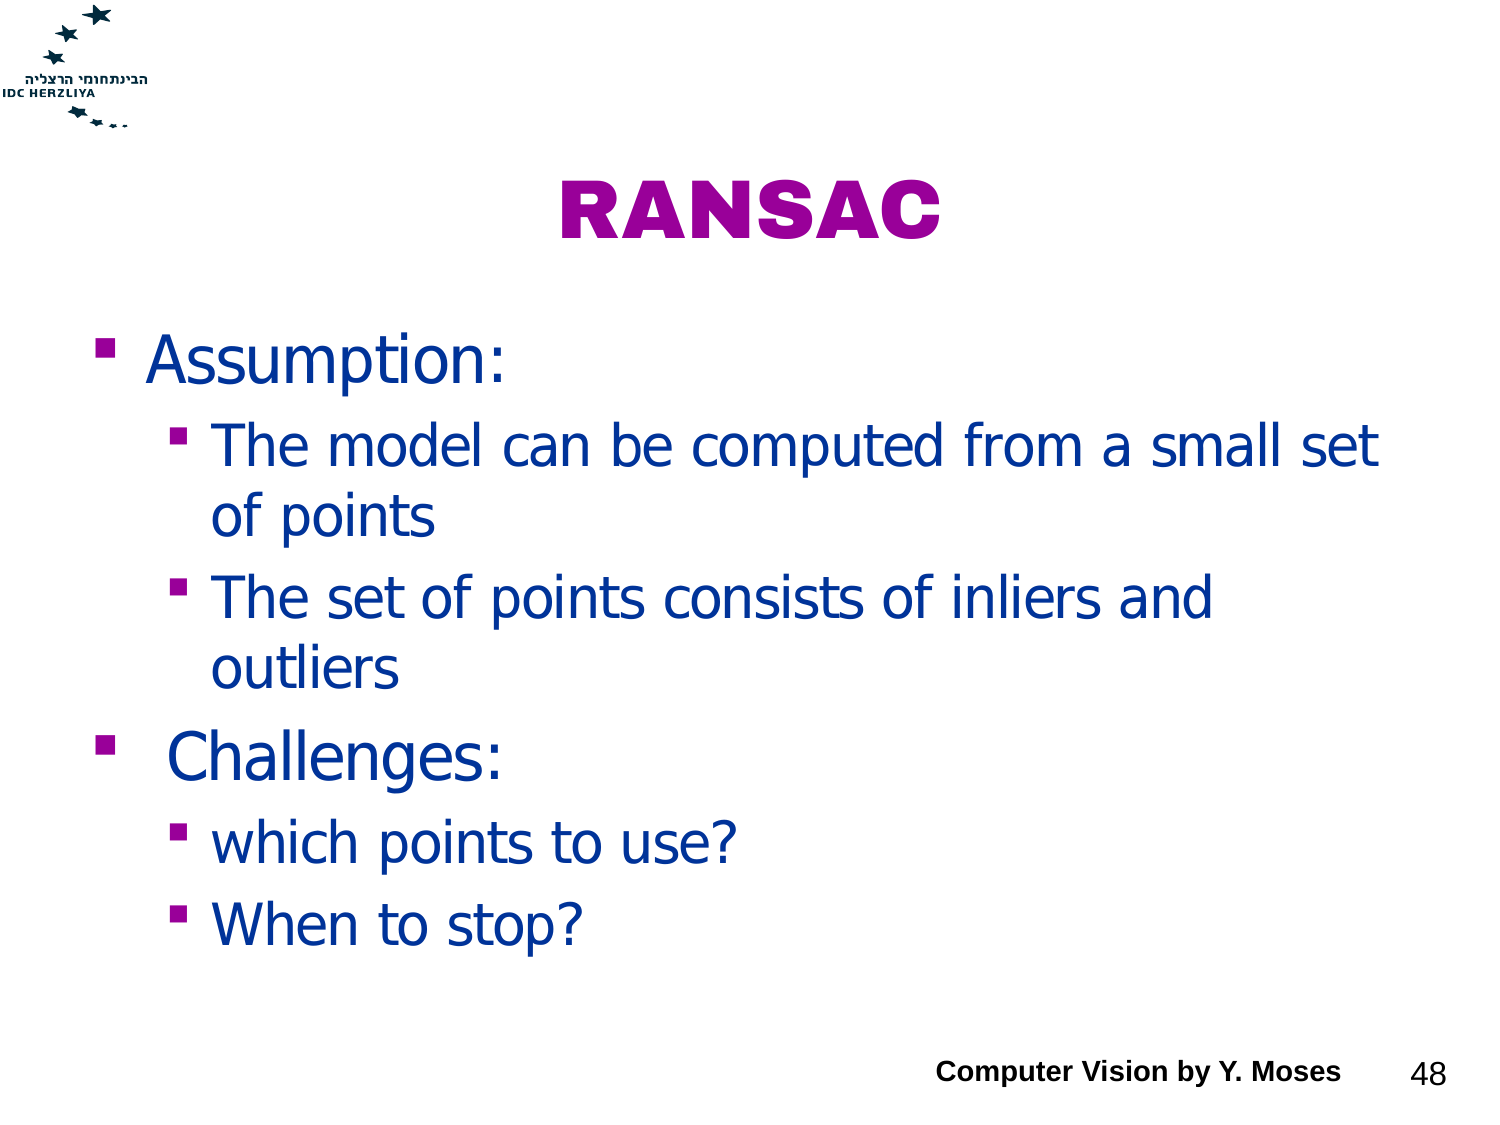

# RANSAC
Assumption:
The model can be computed from a small set of points
The set of points consists of inliers and outliers
 Challenges:
which points to use?
When to stop?
Computer Vision by Y. Moses
48